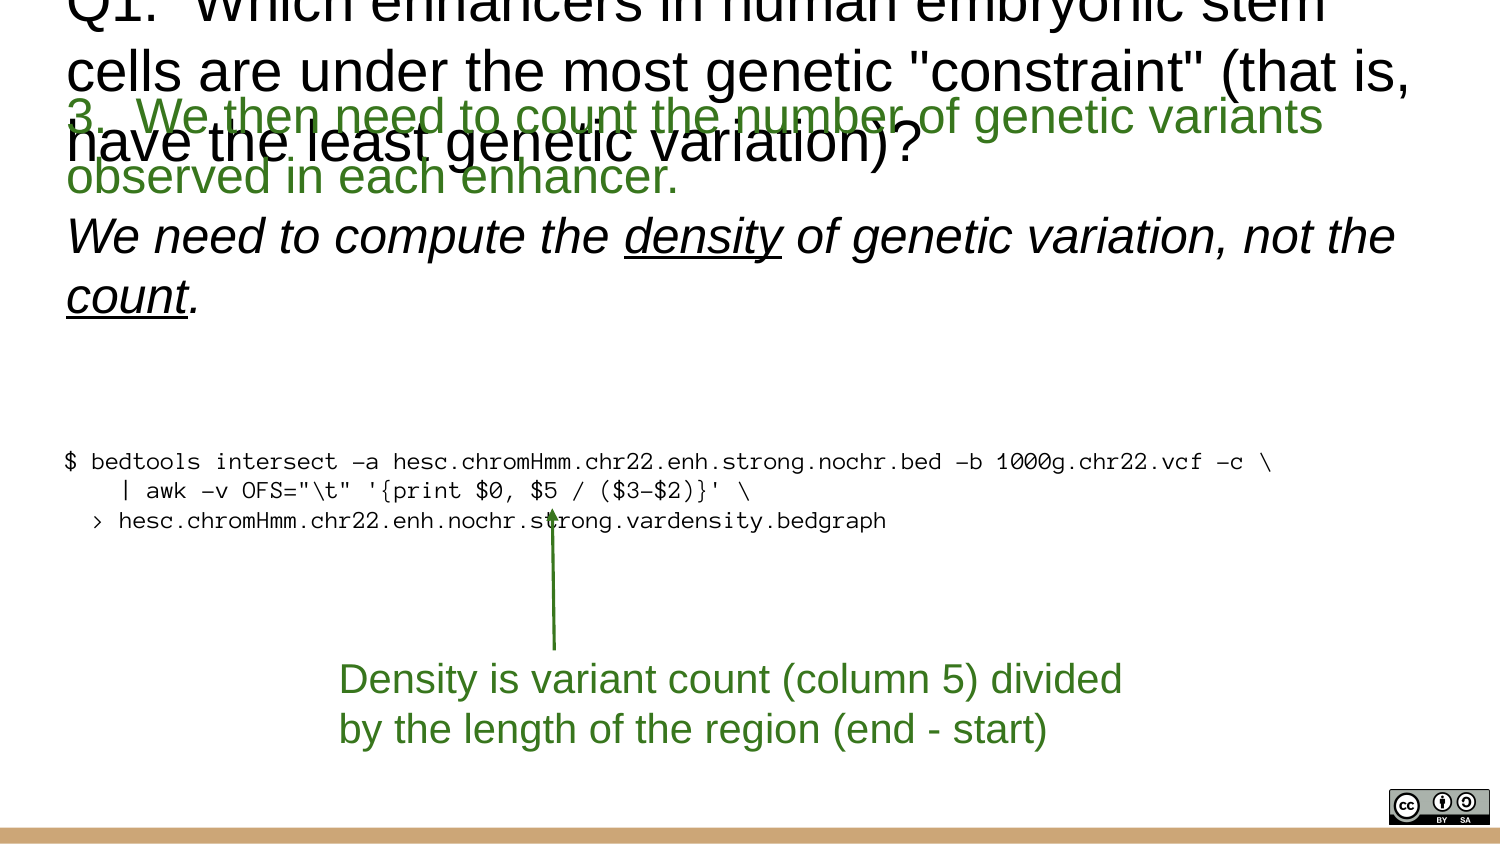

# Q1.  Which enhancers in human embryonic stem cells are under the most genetic "constraint" (that is, have the least genetic variation)?
3.  We then need to count the number of genetic variants observed in each enhancer.
We need to compute the density of genetic variation, not the count.
$ bedtools intersect -a hesc.chromHmm.chr22.enh.strong.nochr.bed -b 1000g.chr22.vcf -c \
    | awk -v OFS="\t" '{print $0, $5 / ($3-$2)}' \
  > hesc.chromHmm.chr22.enh.nochr.strong.vardensity.bedgraph

Density is variant count (column 5) divided by the length of the region (end - start)